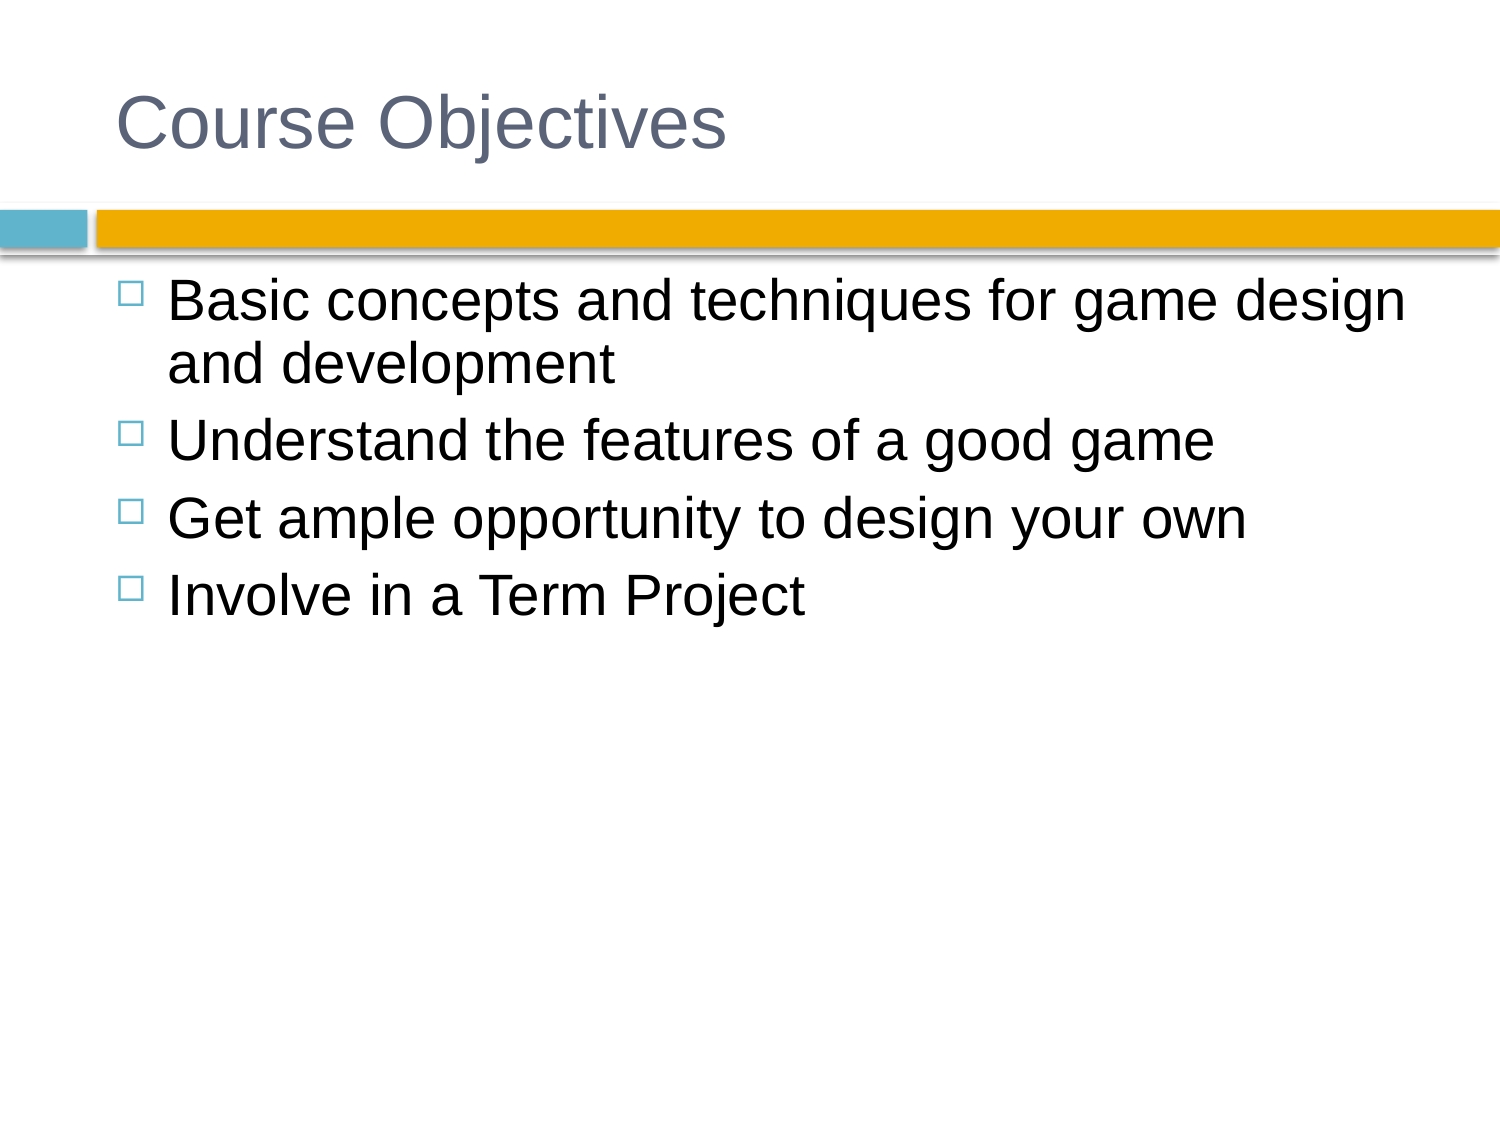

# Course Objectives
Basic concepts and techniques for game design and development
Understand the features of a good game
Get ample opportunity to design your own
Involve in a Term Project